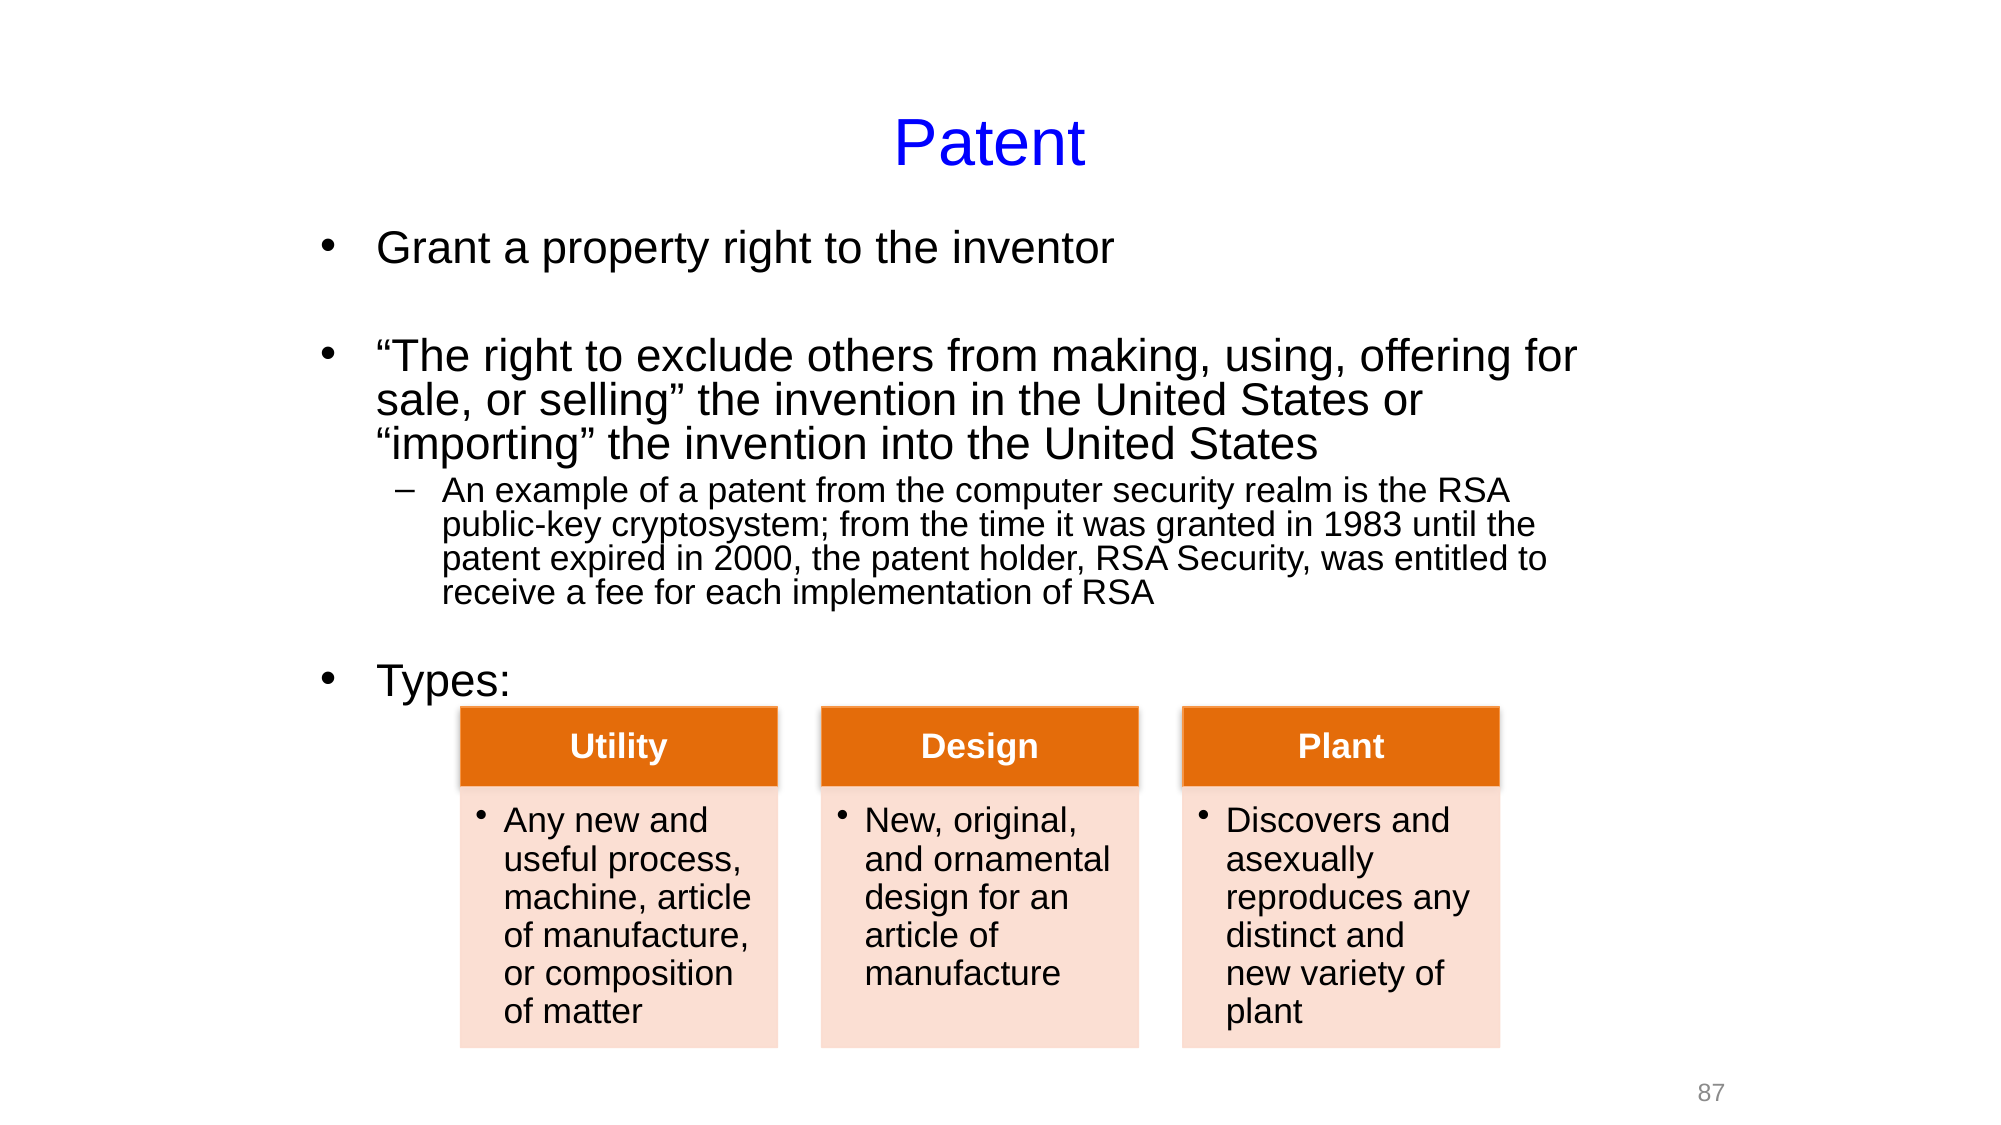

# Patent
Grant a property right to the inventor
“The right to exclude others from making, using, offering for sale, or selling” the invention in the United States or “importing” the invention into the United States
An example of a patent from the computer security realm is the RSA public-key cryptosystem; from the time it was granted in 1983 until the patent expired in 2000, the patent holder, RSA Security, was entitled to receive a fee for each implementation of RSA

Types:
Minimum human supervision
Recover from crashes and reinitializations
Utility
Any new and useful process, machine, article of manufacture, or composition of matter
Design
New, original, and ornamental design for an article of manufacture
Plant
Discovers and asexually reproduces any distinct and new variety of plant
87